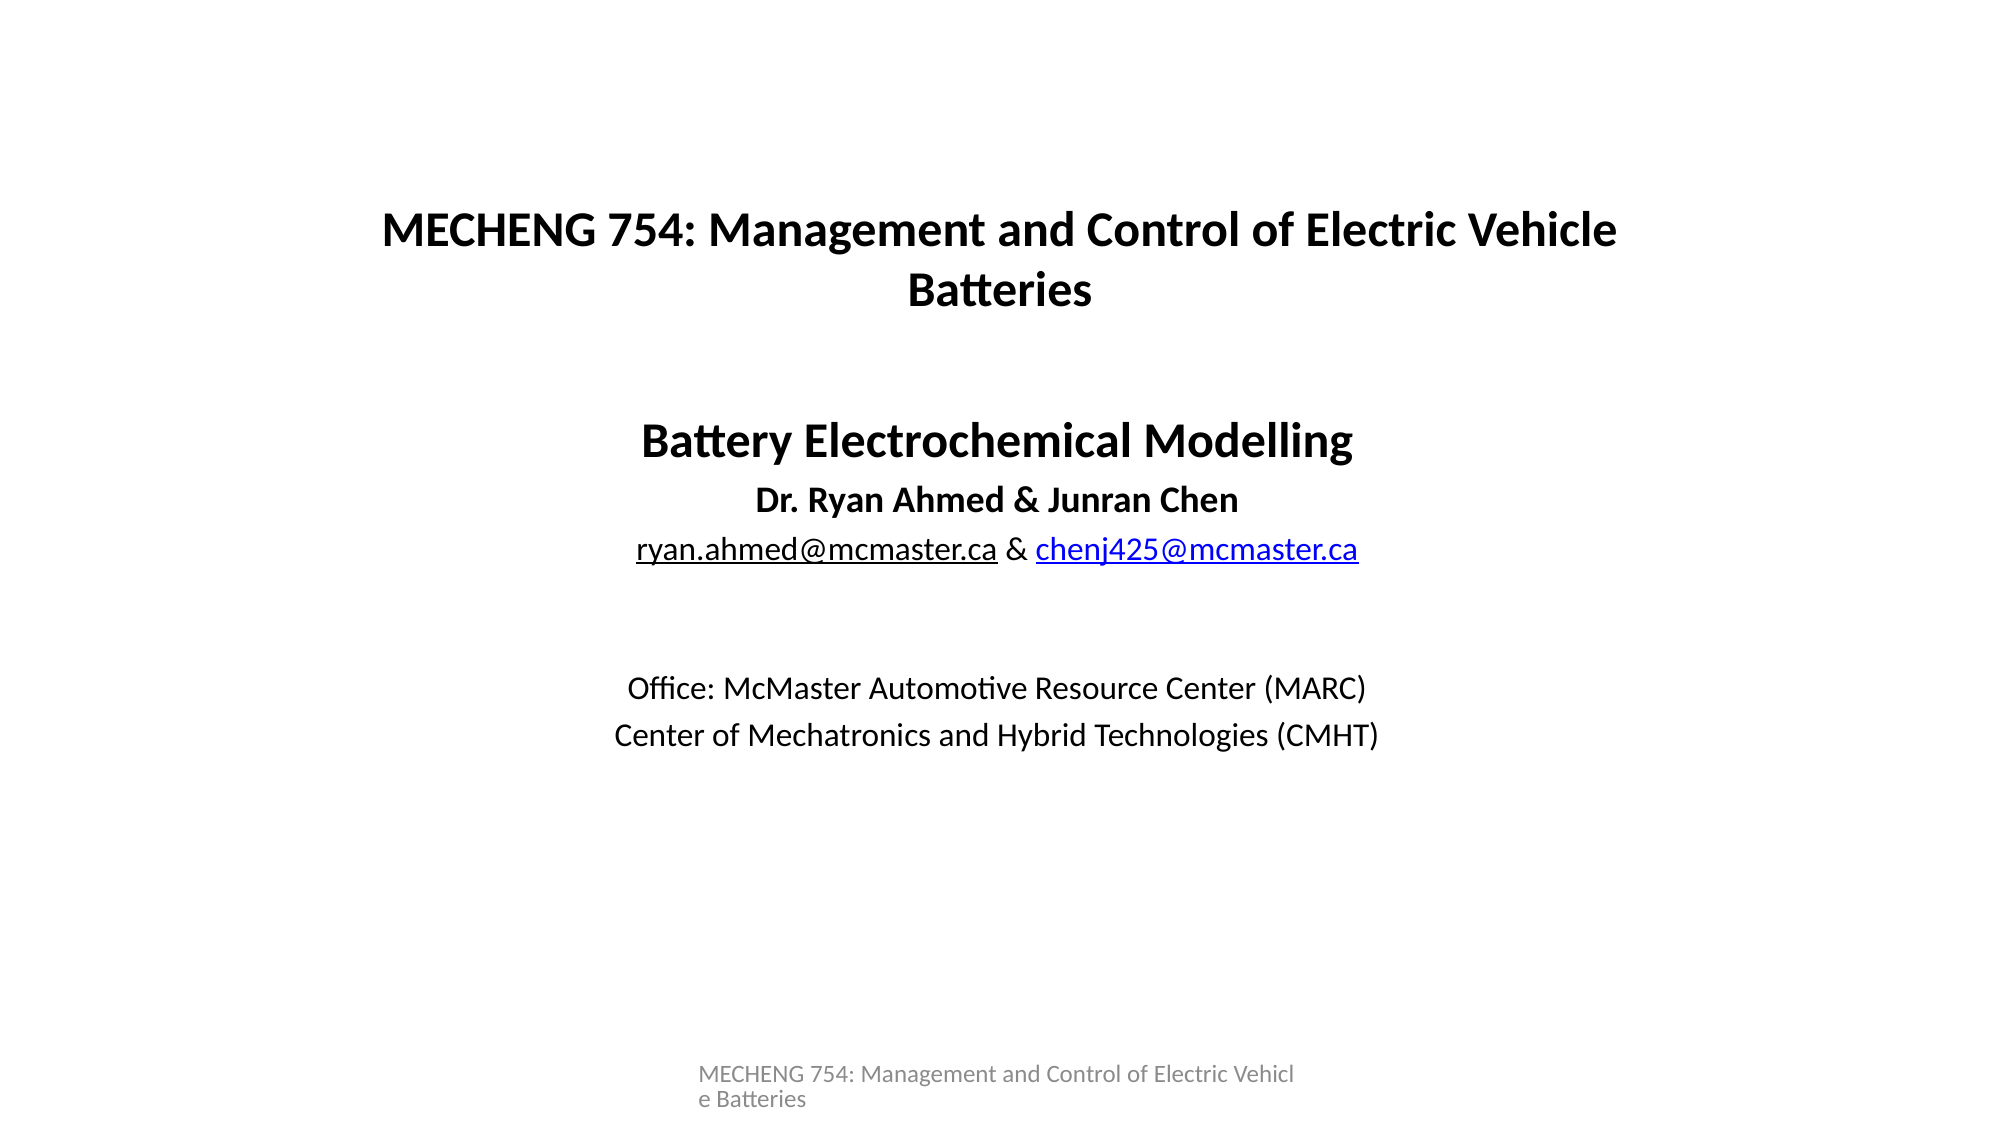

# MECHENG 754: Management and Control of Electric Vehicle Batteries
Battery Electrochemical Modelling
Dr. Ryan Ahmed & Junran Chen
ryan.ahmed@mcmaster.ca & chenj425@mcmaster.ca

Office: McMaster Automotive Resource Center (MARC)
Center of Mechatronics and Hybrid Technologies (CMHT)
MECHENG 754: Management and Control of Electric Vehicle Batteries